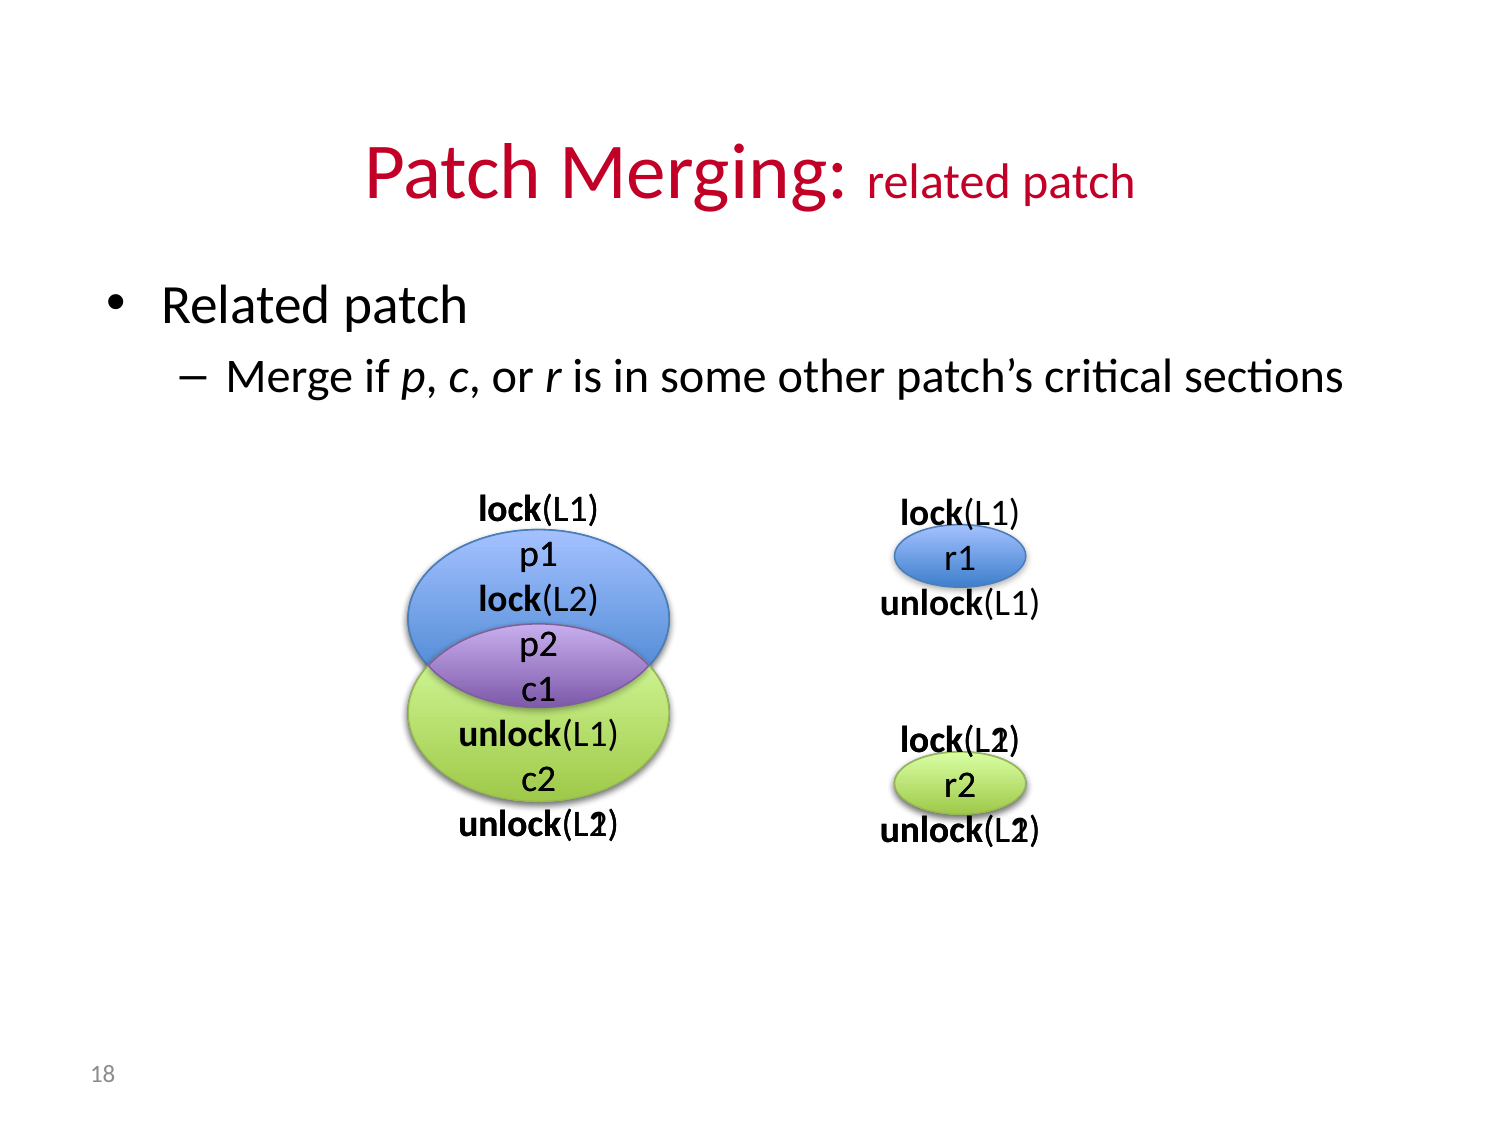

Patch Merging: related patch
Related patch
Merge if p, c, or r is in some other patch’s critical sections

lock(L1)
p1

p2
c1

c2
unlock(L1)
lock(L1)
p1
lock(L2)
p2
c1
unlock(L1)
c2
unlock(L2)
lock(L1)
r1
unlock(L1)

lock(L2)
r2
unlock(L2)
lock(L1)
r2
unlock(L1)

18